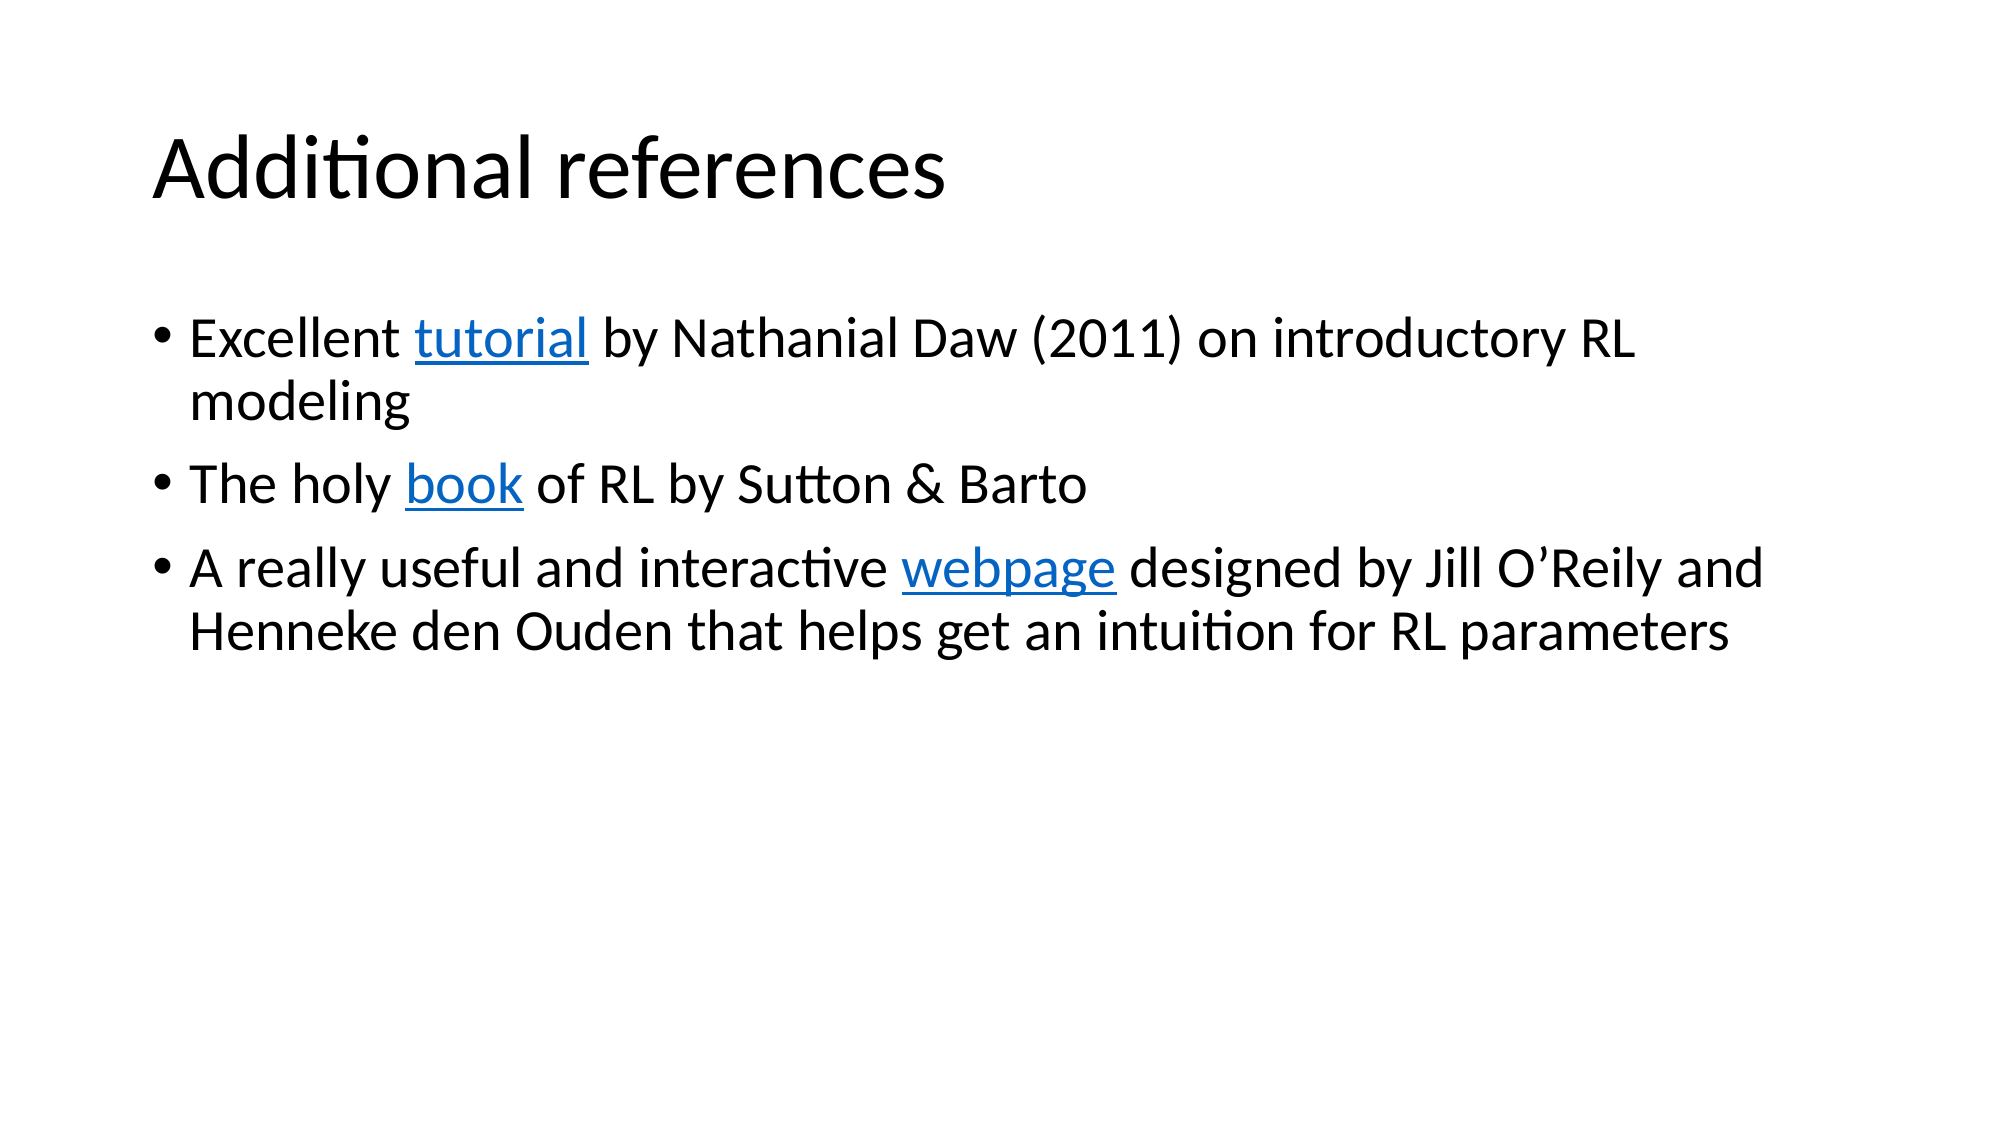

# Additional references
Excellent tutorial by Nathanial Daw (2011) on introductory RL modeling
The holy book of RL by Sutton & Barto
A really useful and interactive webpage designed by Jill O’Reily and Henneke den Ouden that helps get an intuition for RL parameters